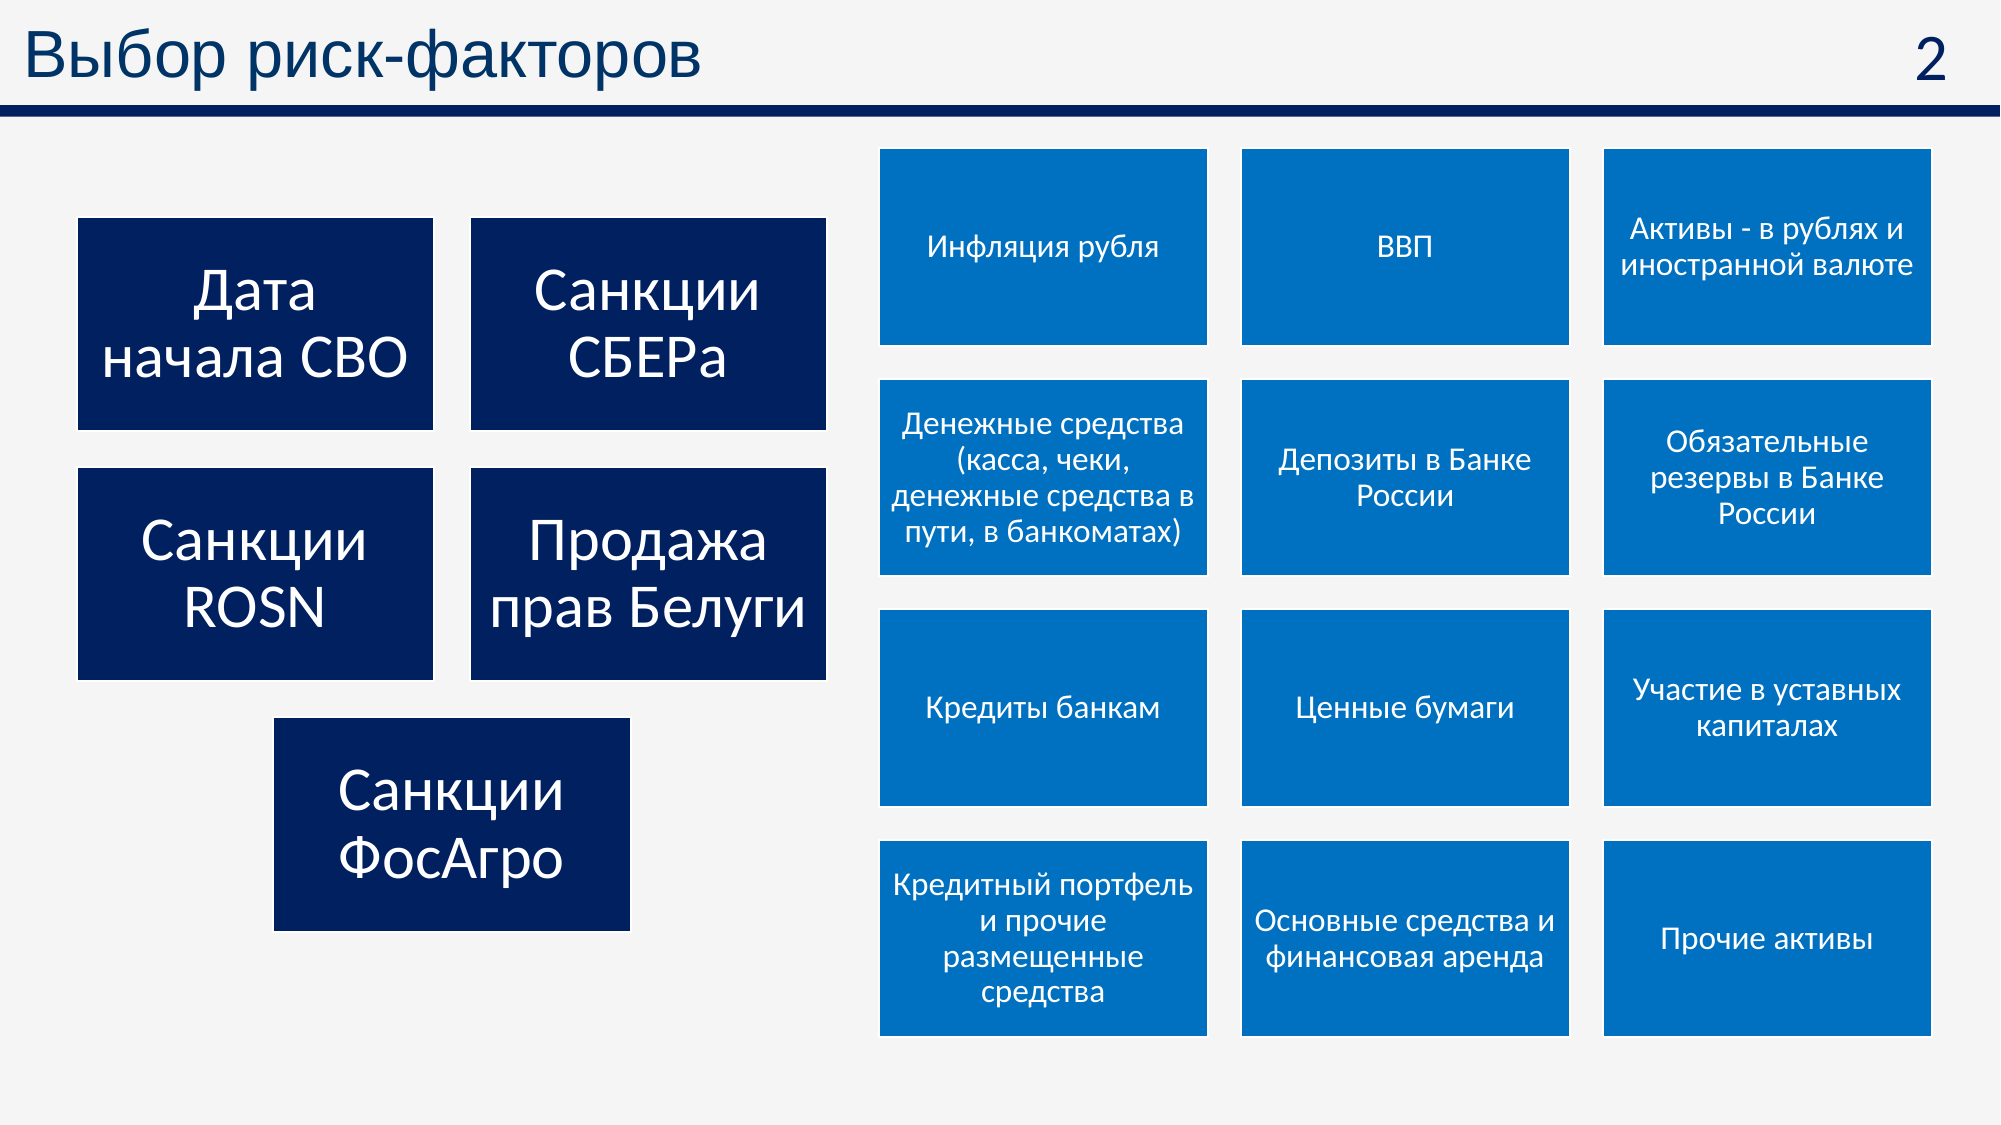

Выбор риск-факторов
2

Инфляция рубля
ВВП
Активы - в рублях и иностранной валюте
Дата начала СВО
Санкции СБЕРа
Санкции ROSN
Продажа прав Белуги
Санкции ФосАгро
Денежные средства (касса, чеки, денежные средства в пути, в банкоматах)
Депозиты в Банке России
Обязательные резервы в Банке России
Кредиты банкам
Ценные бумаги
Участие в уставных капиталах
Кредитный портфель и прочие размещенные средства
Основные средства и финансовая аренда
Прочие активы